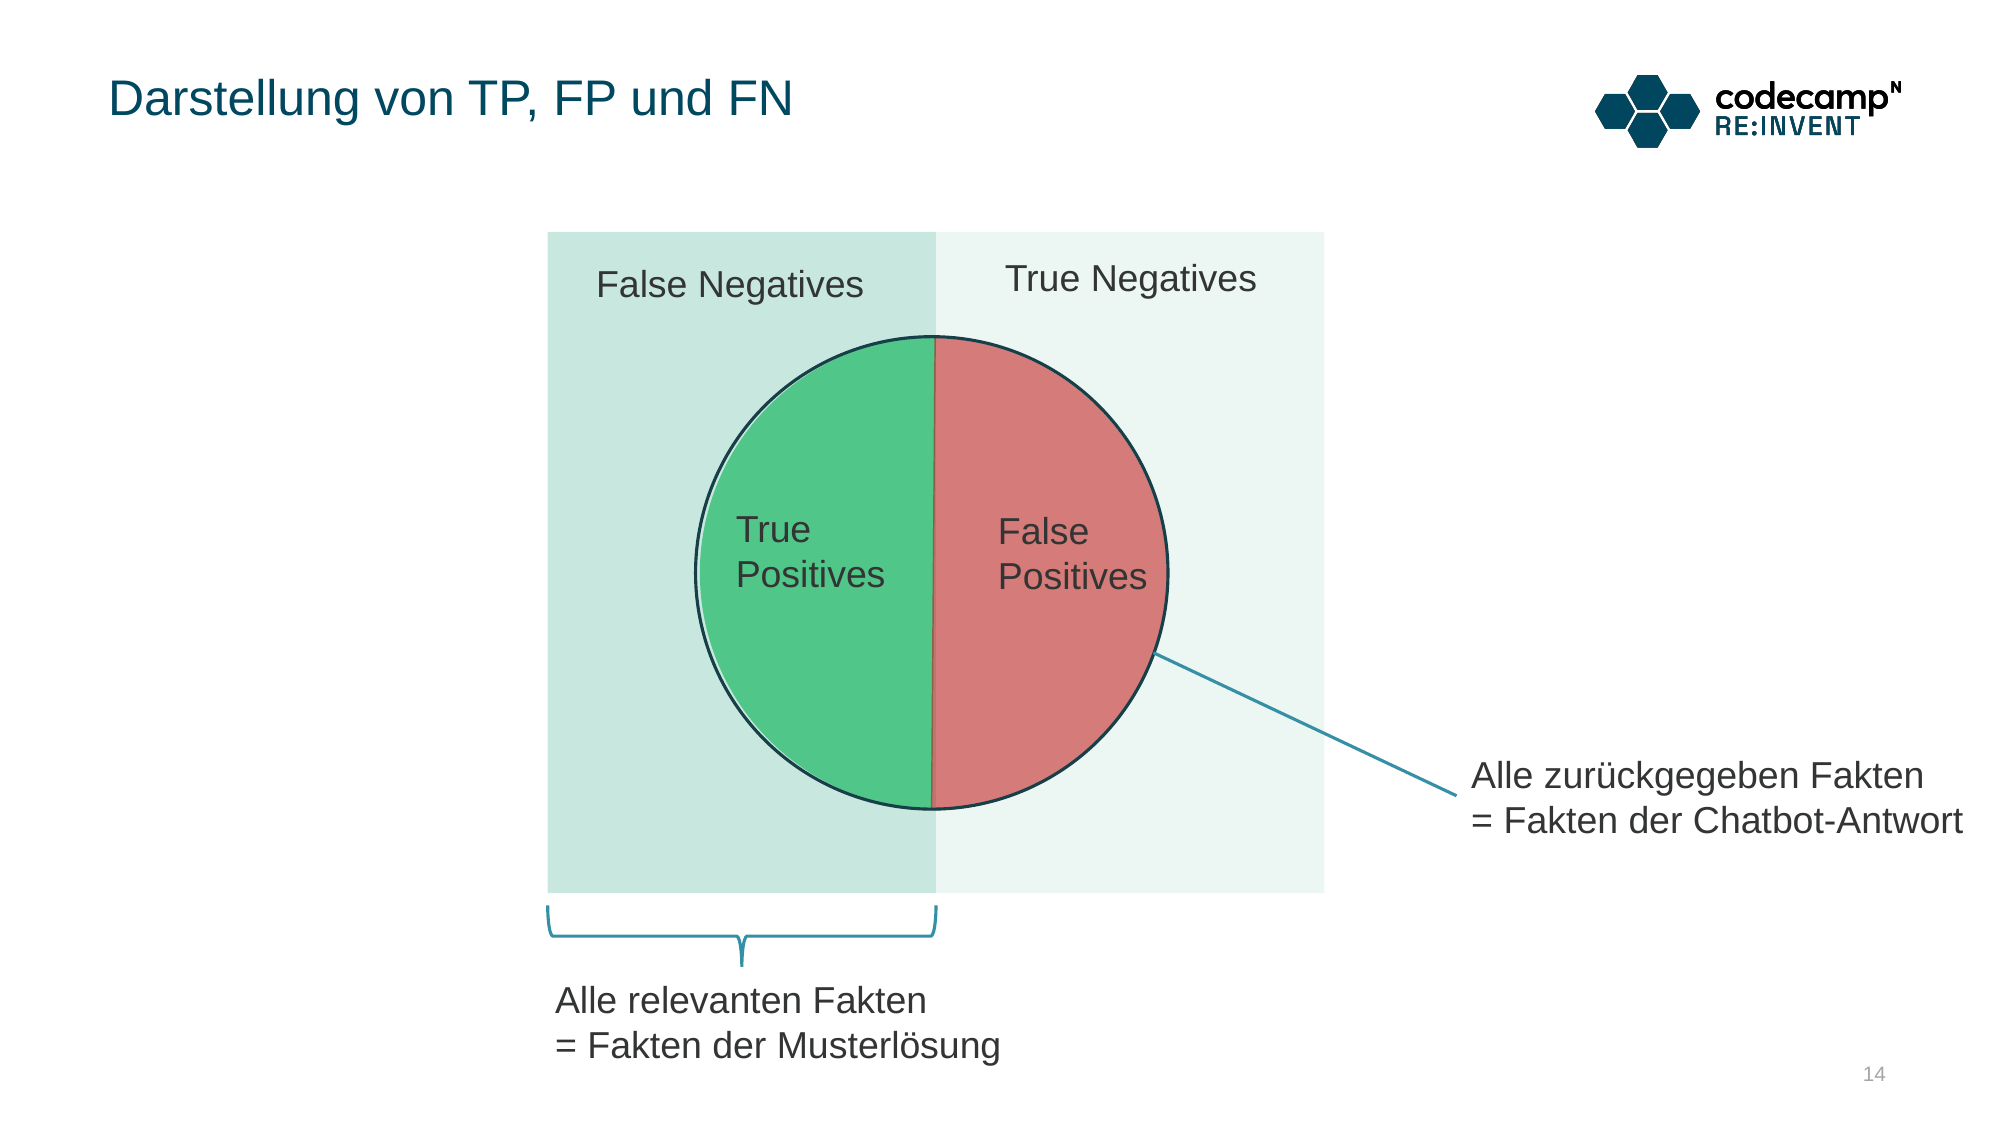

# Darstellung von TP, FP und FN
True Negatives
False Negatives

True Positives
False Positives

Alle zurückgegeben Fakten
= Fakten der Chatbot-Antwort
Alle relevanten Fakten
= Fakten der Musterlösung
14